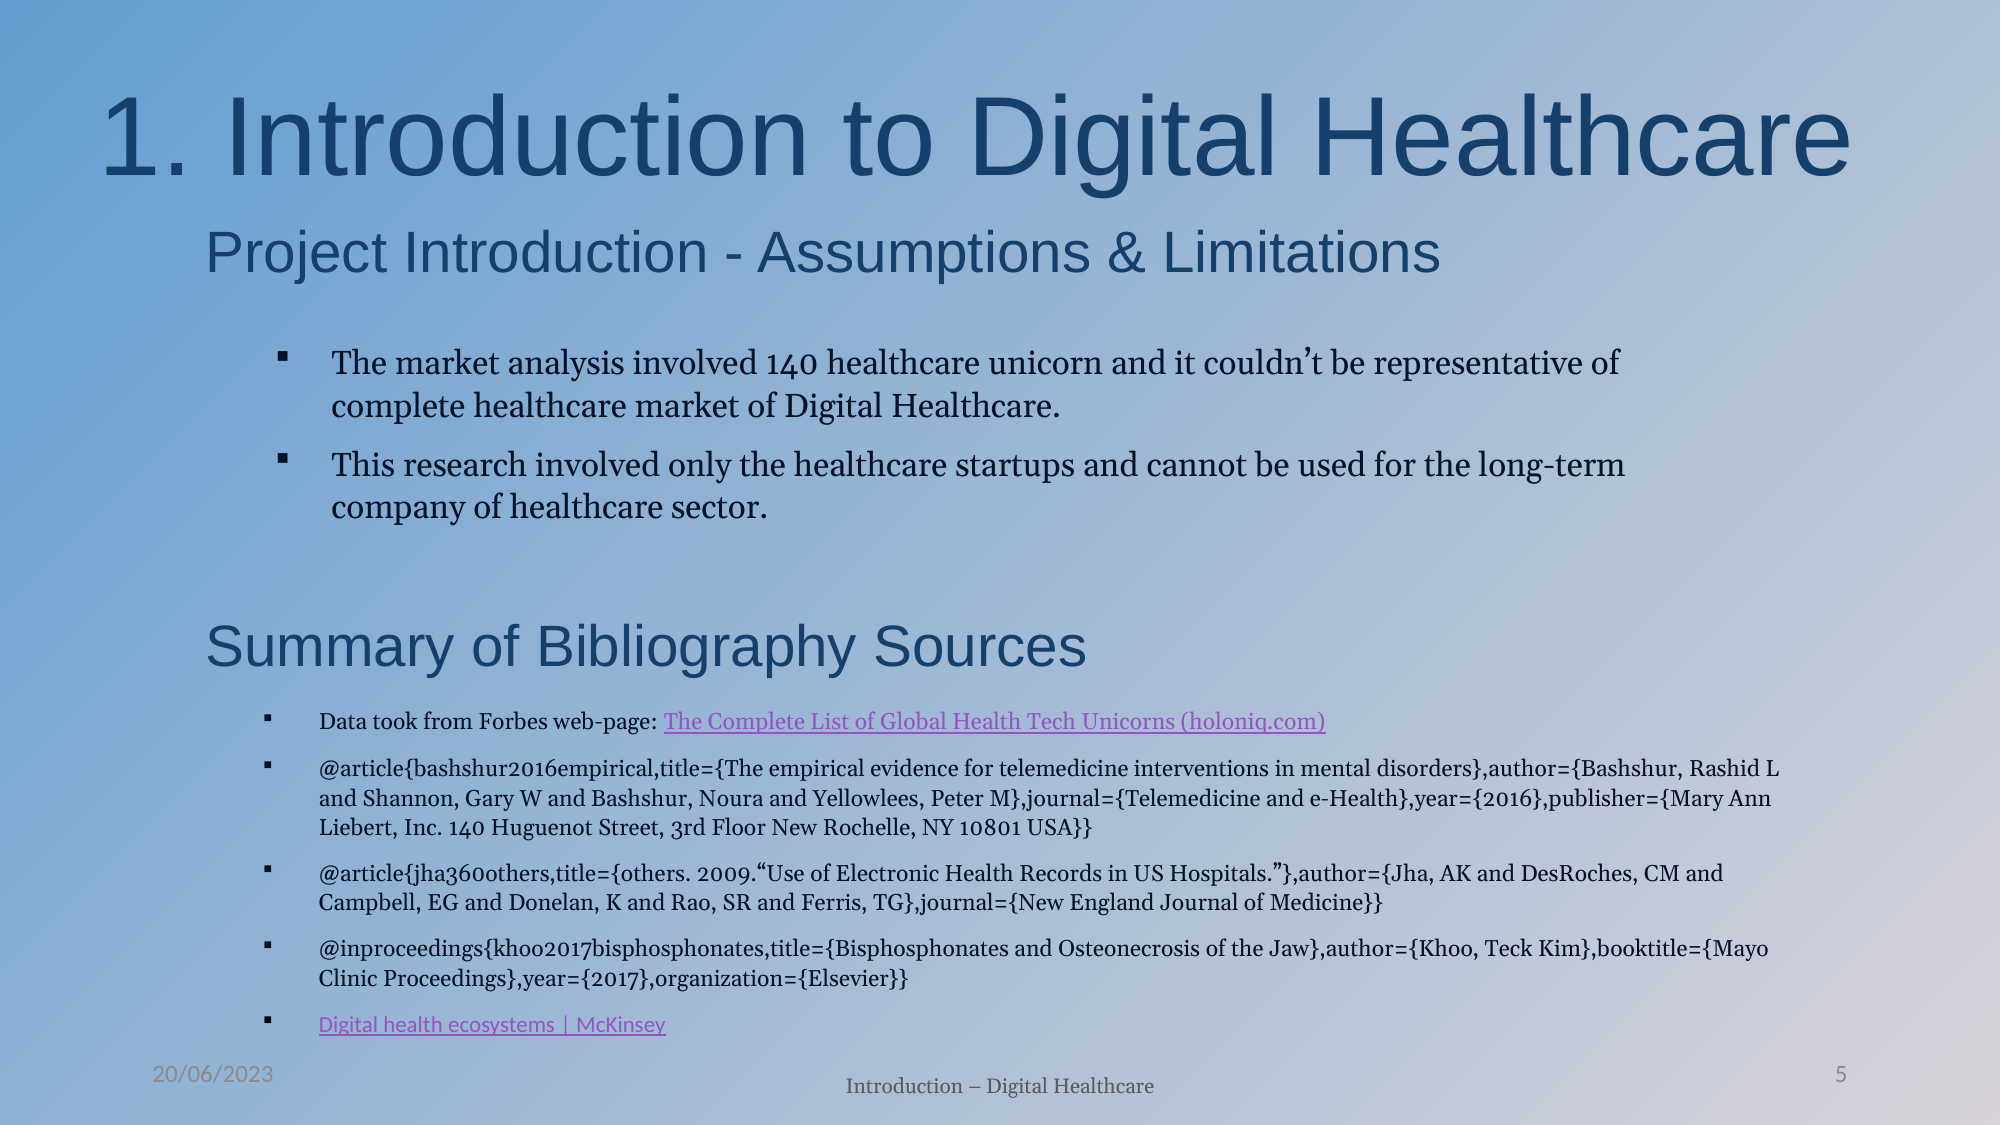

1. Introduction to Digital Healthcare
Project Introduction - Assumptions & Limitations
The market analysis involved 140 healthcare unicorn and it couldn’t be representative of complete healthcare market of Digital Healthcare.
This research involved only the healthcare startups and cannot be used for the long-term company of healthcare sector.
Summary of Bibliography Sources
Data took from Forbes web-page: The Complete List of Global Health Tech Unicorns (holoniq.com)
@article{bashshur2016empirical,title={The empirical evidence for telemedicine interventions in mental disorders},author={Bashshur, Rashid L and Shannon, Gary W and Bashshur, Noura and Yellowlees, Peter M},journal={Telemedicine and e-Health},year={2016},publisher={Mary Ann Liebert, Inc. 140 Huguenot Street, 3rd Floor New Rochelle, NY 10801 USA}}
@article{jha360others,title={others. 2009.“Use of Electronic Health Records in US Hospitals.”},author={Jha, AK and DesRoches, CM and Campbell, EG and Donelan, K and Rao, SR and Ferris, TG},journal={New England Journal of Medicine}}
@inproceedings{khoo2017bisphosphonates,title={Bisphosphonates and Osteonecrosis of the Jaw},author={Khoo, Teck Kim},booktitle={Mayo Clinic Proceedings},year={2017},organization={Elsevier}}
Digital health ecosystems | McKinsey

20/06/2023
5
Introduction – Digital Healthcare